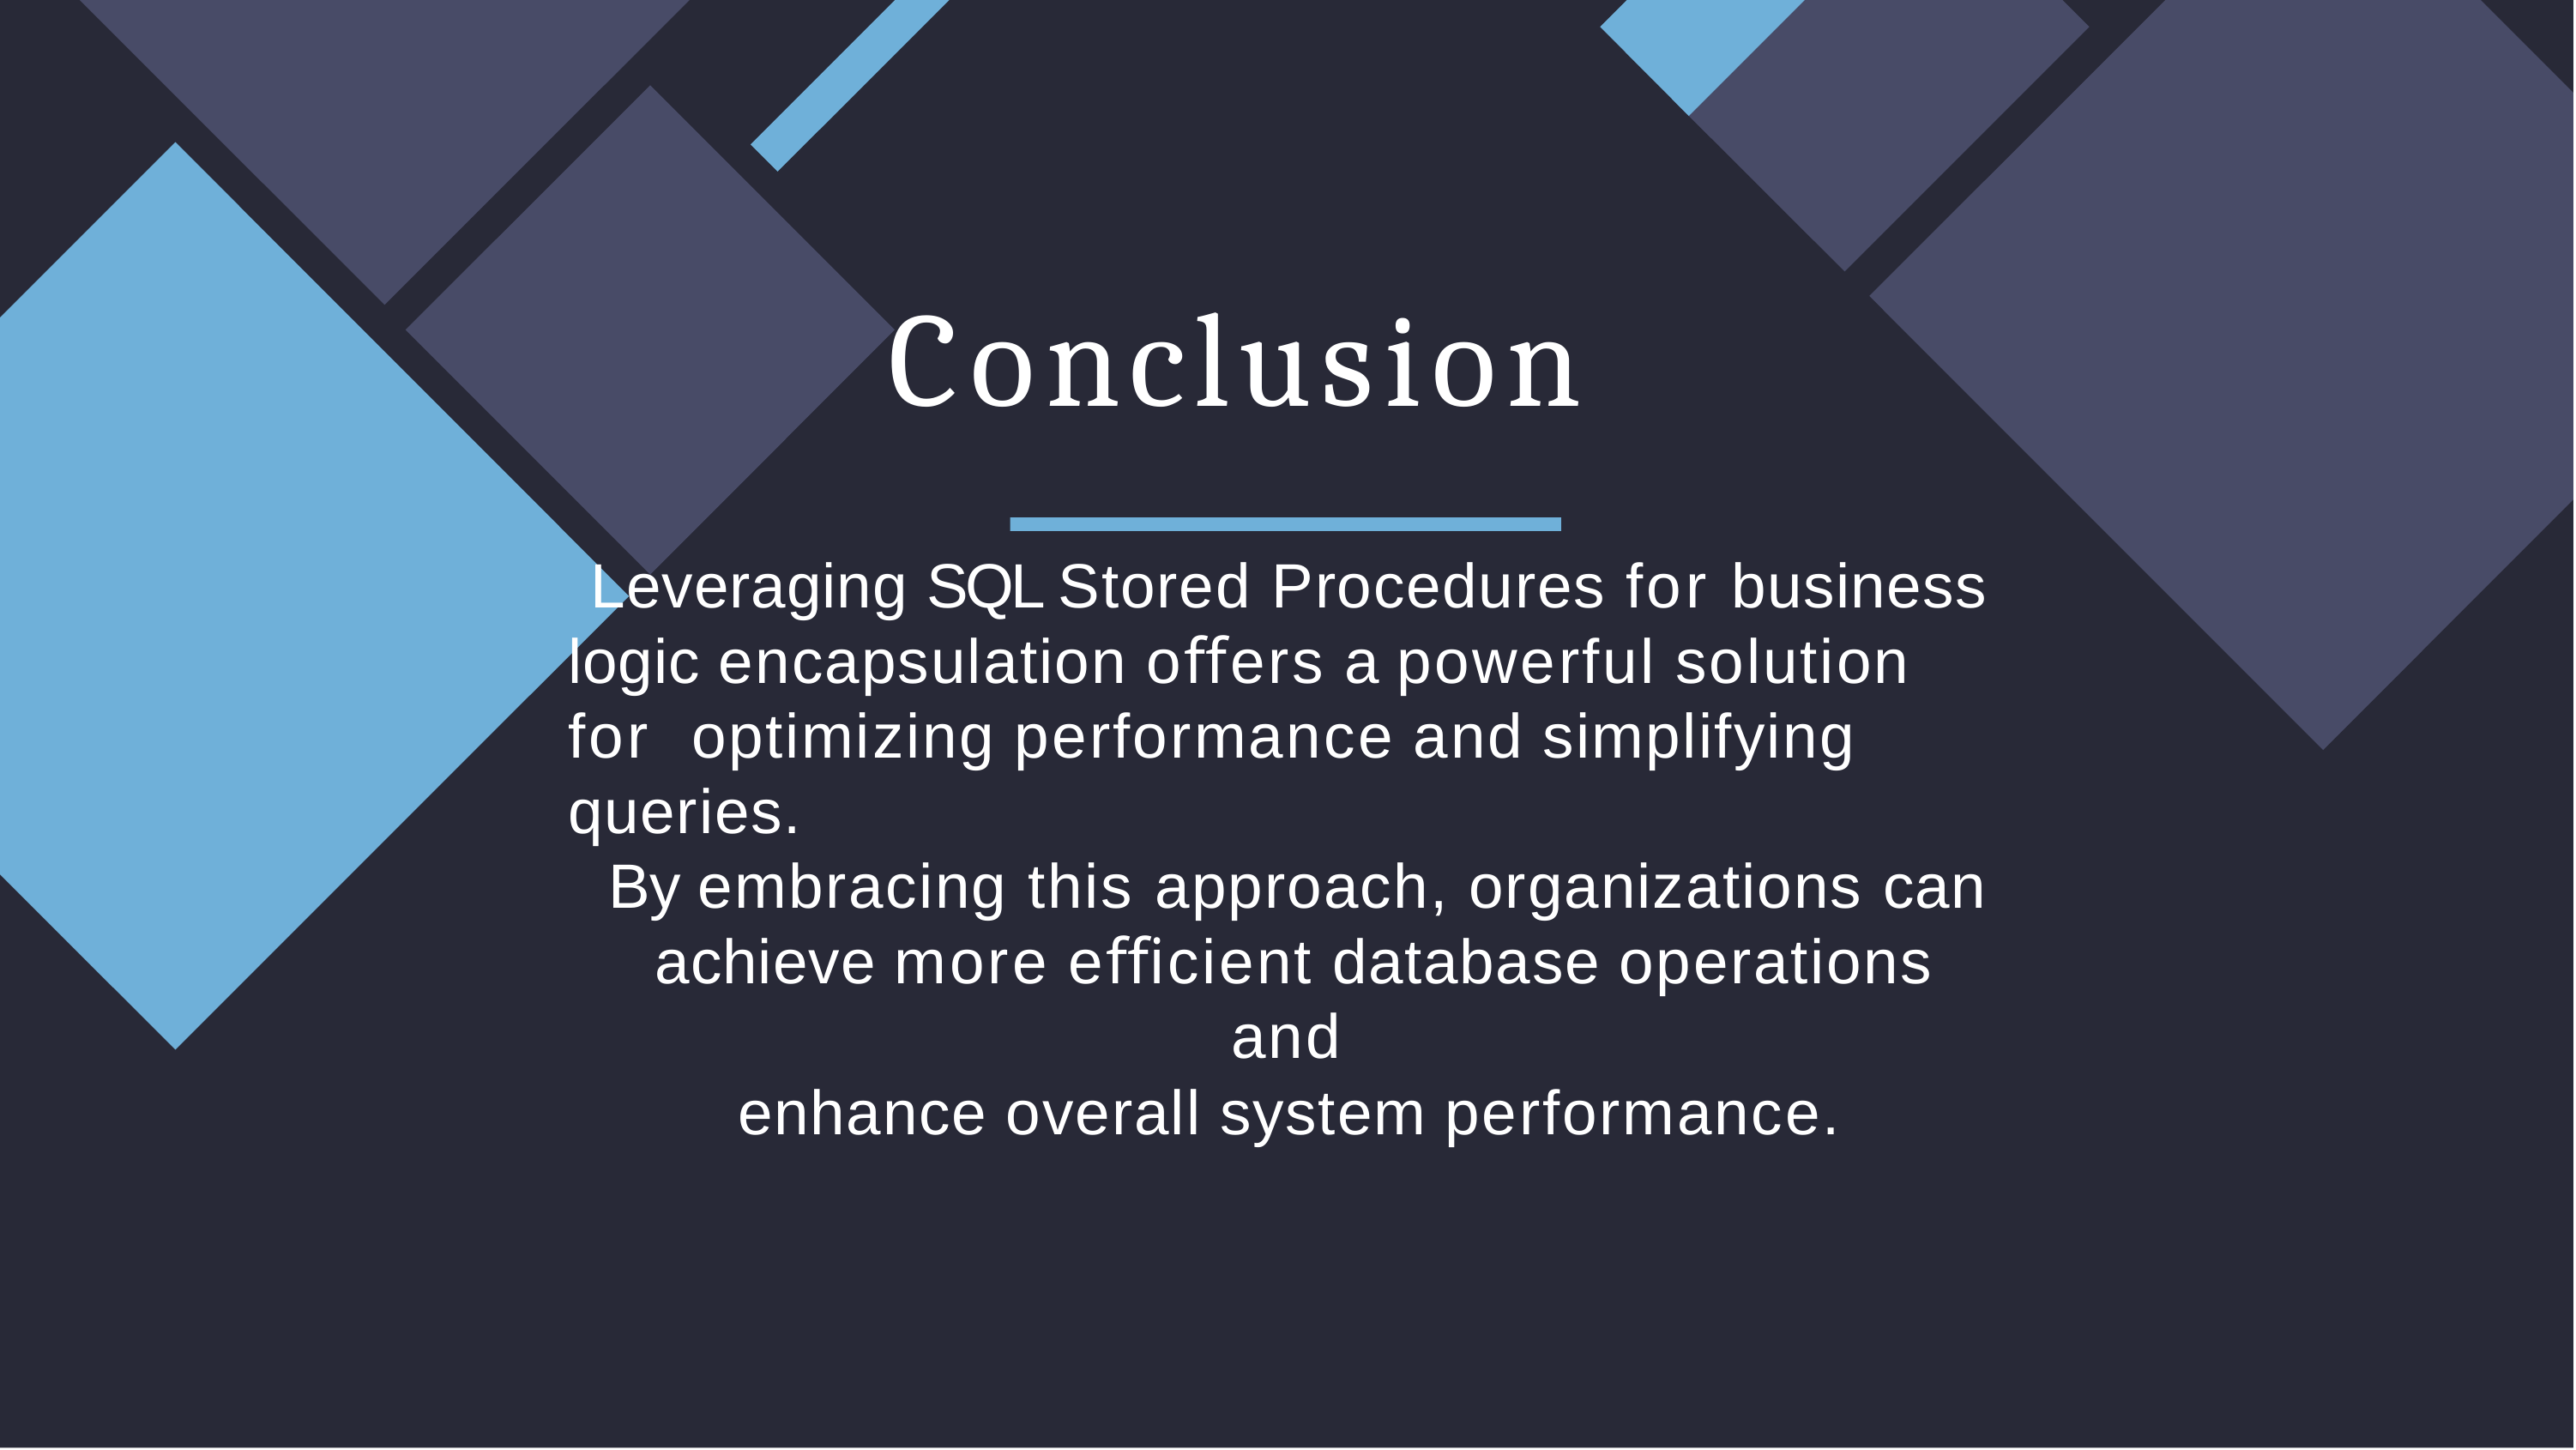

# Conclusion

Leveraging SQL Stored Procedures for business  logic encapsulation oﬀers a powerful solution for  optimizing performance and simplifying queries.
By embracing this approach, organizations can  achieve more eﬃcient database operations and
enhance overall system performance.